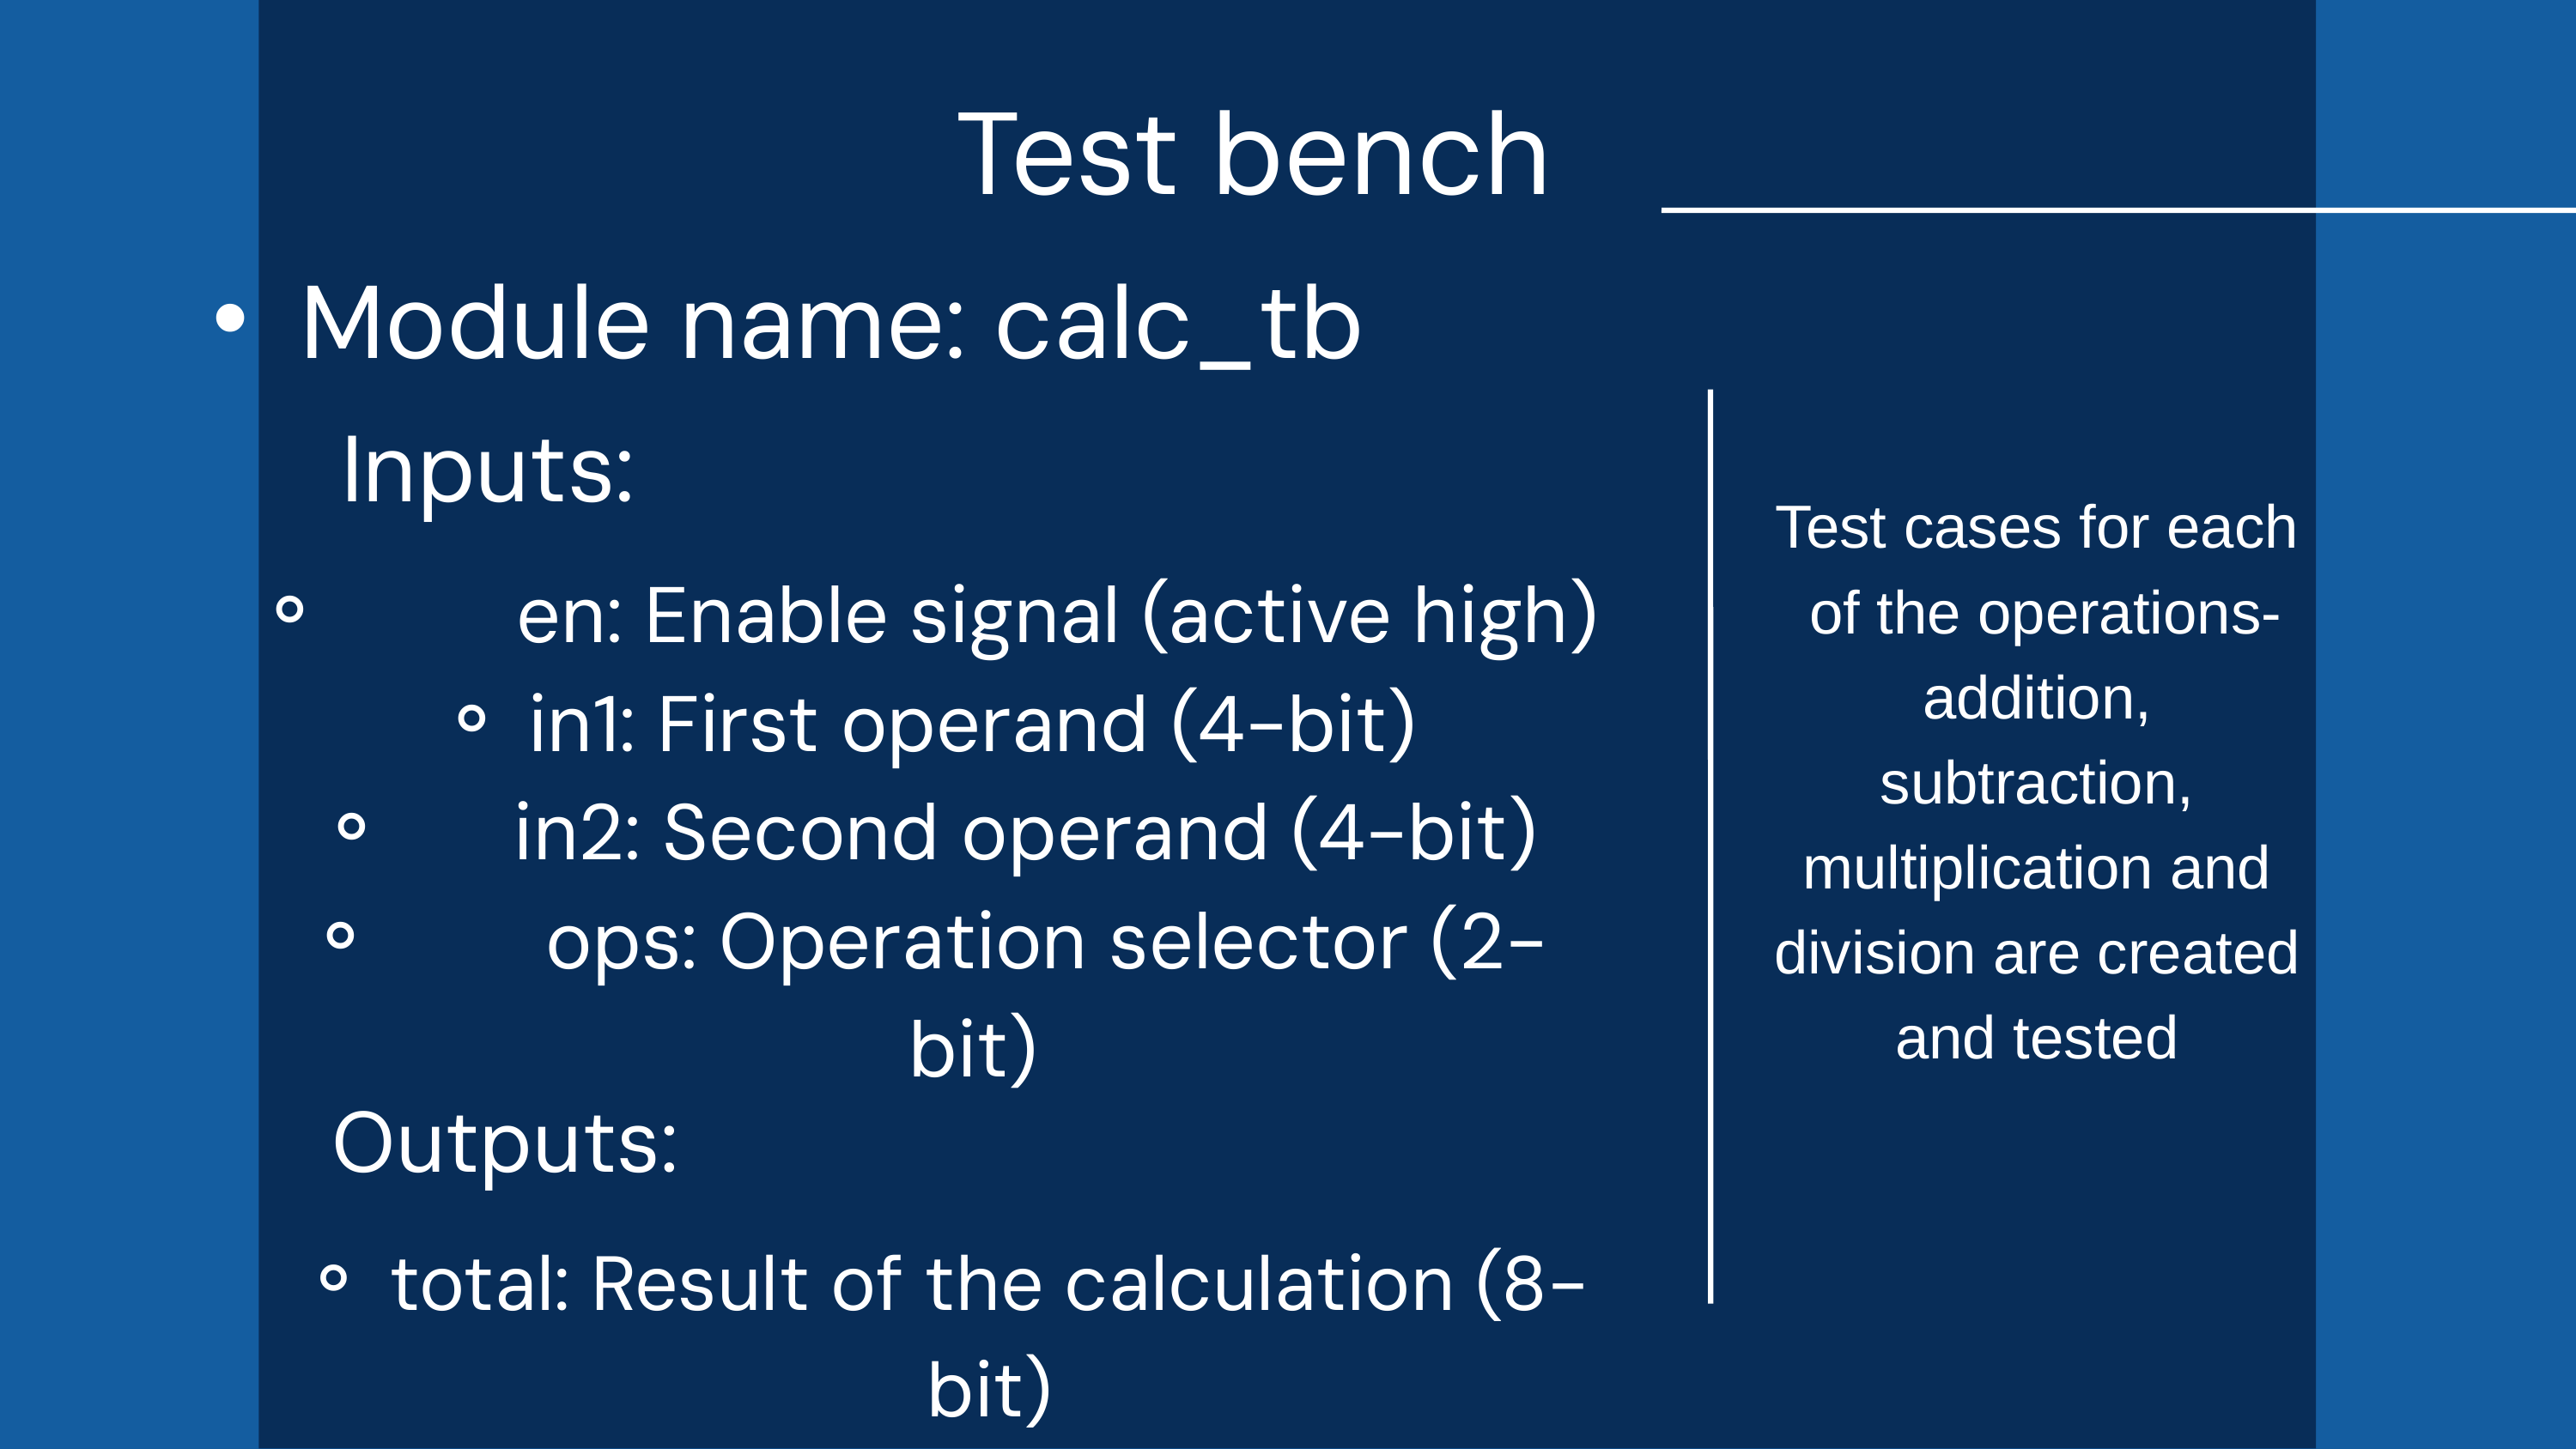

Test bench

Module name: calc_tb

Inputs:

Test cases for each  of the operations- addition, subtraction, multiplication and division are created and tested
        en: Enable signal (active high)
in1: First operand (4-bit)
     in2: Second operand (4-bit)
       ops: Operation selector (2-bit)

Outputs:

total: Result of the calculation (8-bit)